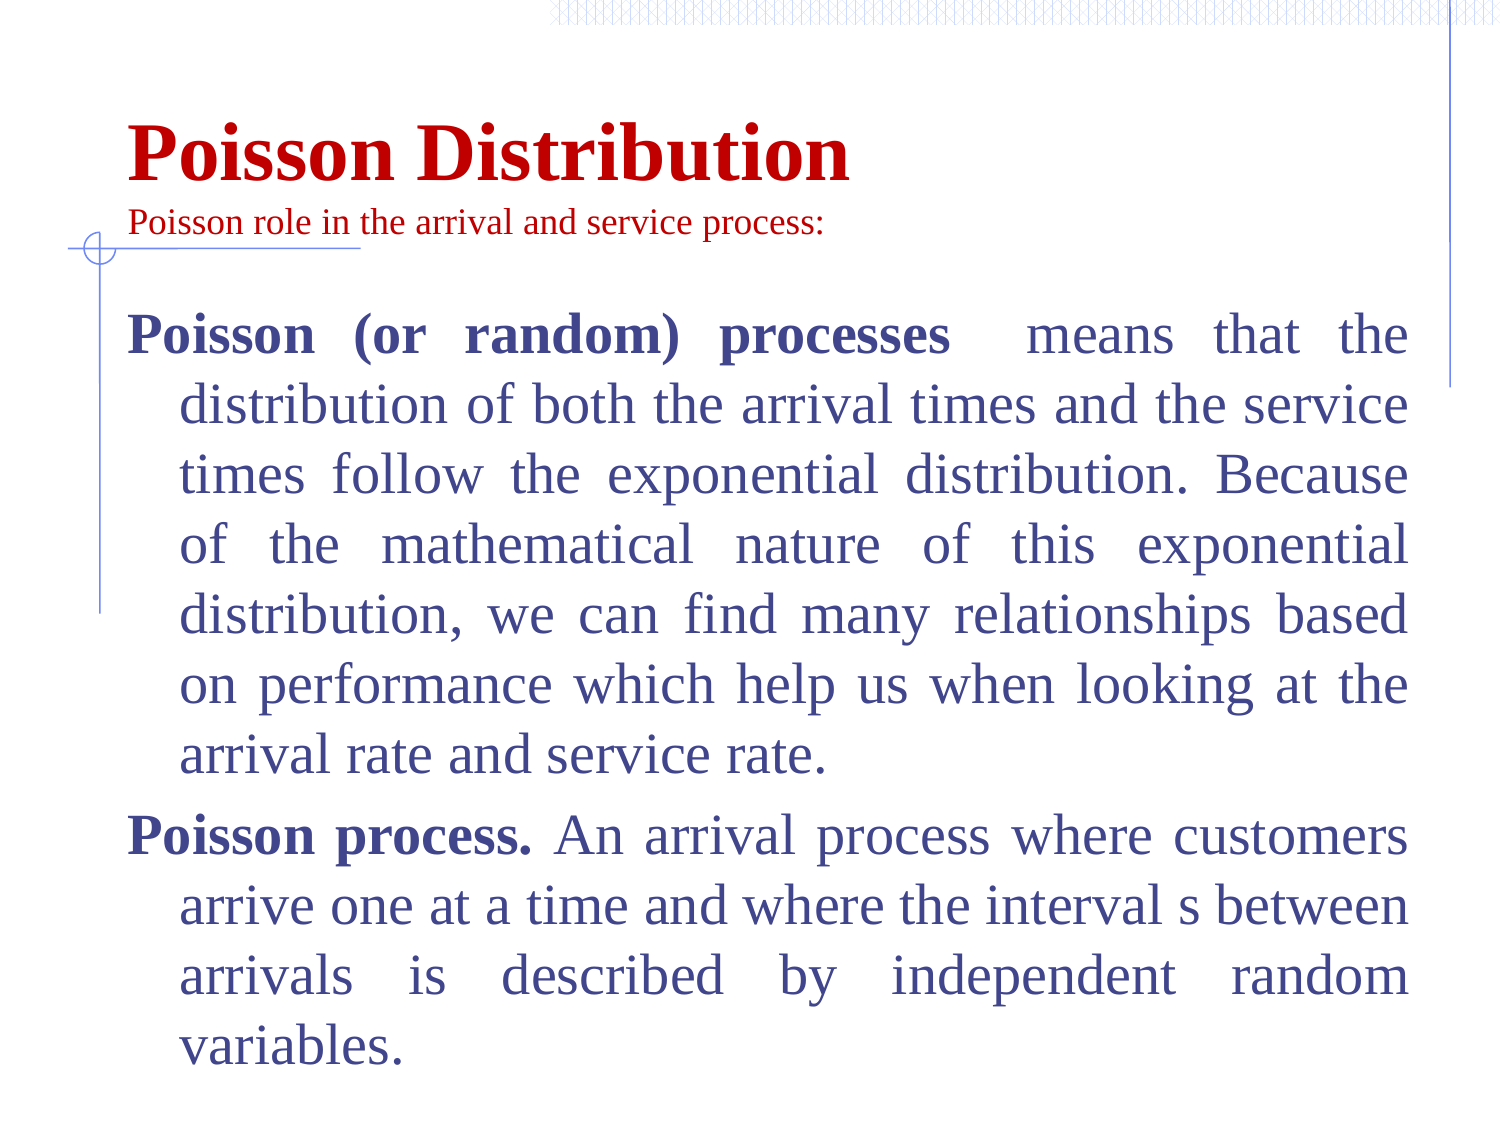

Poisson Distribution
Poisson role in the arrival and service process:
Poisson (or random) processes  means that the distribution of both the arrival times and the service times follow the exponential distribution. Because of the mathematical nature of this exponential distribution, we can find many relationships based on performance which help us when looking at the arrival rate and service rate.
Poisson process. An arrival process where customers arrive one at a time and where the interval s between arrivals is described by independent random variables.